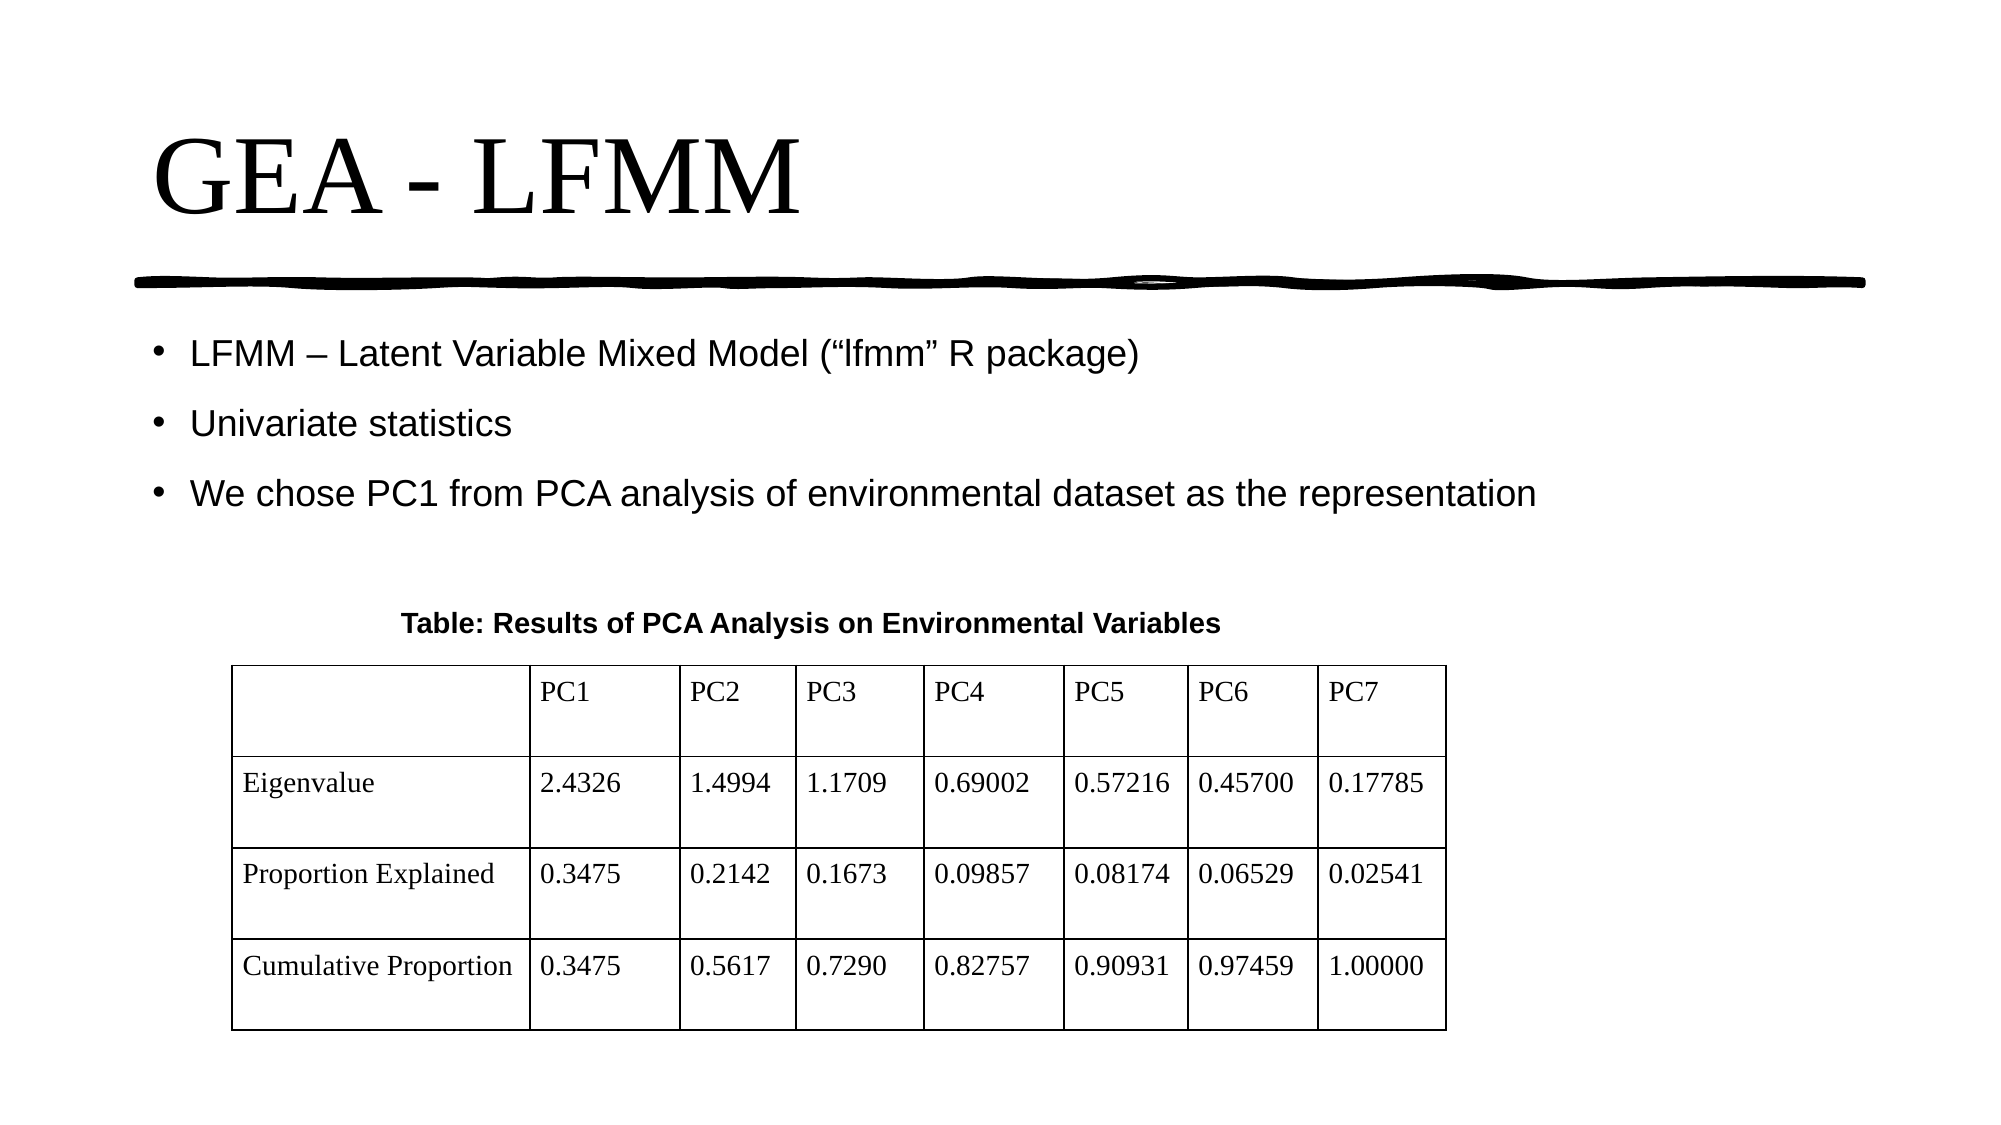

# GEA - LFMM
LFMM – Latent Variable Mixed Model (“lfmm” R package)
Univariate statistics
We chose PC1 from PCA analysis of environmental dataset as the representation
Table: Results of PCA Analysis on Environmental Variables
|  | PC1 | PC2 | PC3 | PC4 | PC5 | PC6 | PC7 |
| --- | --- | --- | --- | --- | --- | --- | --- |
| Eigenvalue | 2.4326 | 1.4994 | 1.1709 | 0.69002 | 0.57216 | 0.45700 | 0.17785 |
| Proportion Explained | 0.3475 | 0.2142 | 0.1673 | 0.09857 | 0.08174 | 0.06529 | 0.02541 |
| Cumulative Proportion | 0.3475 | 0.5617 | 0.7290 | 0.82757 | 0.90931 | 0.97459 | 1.00000 |